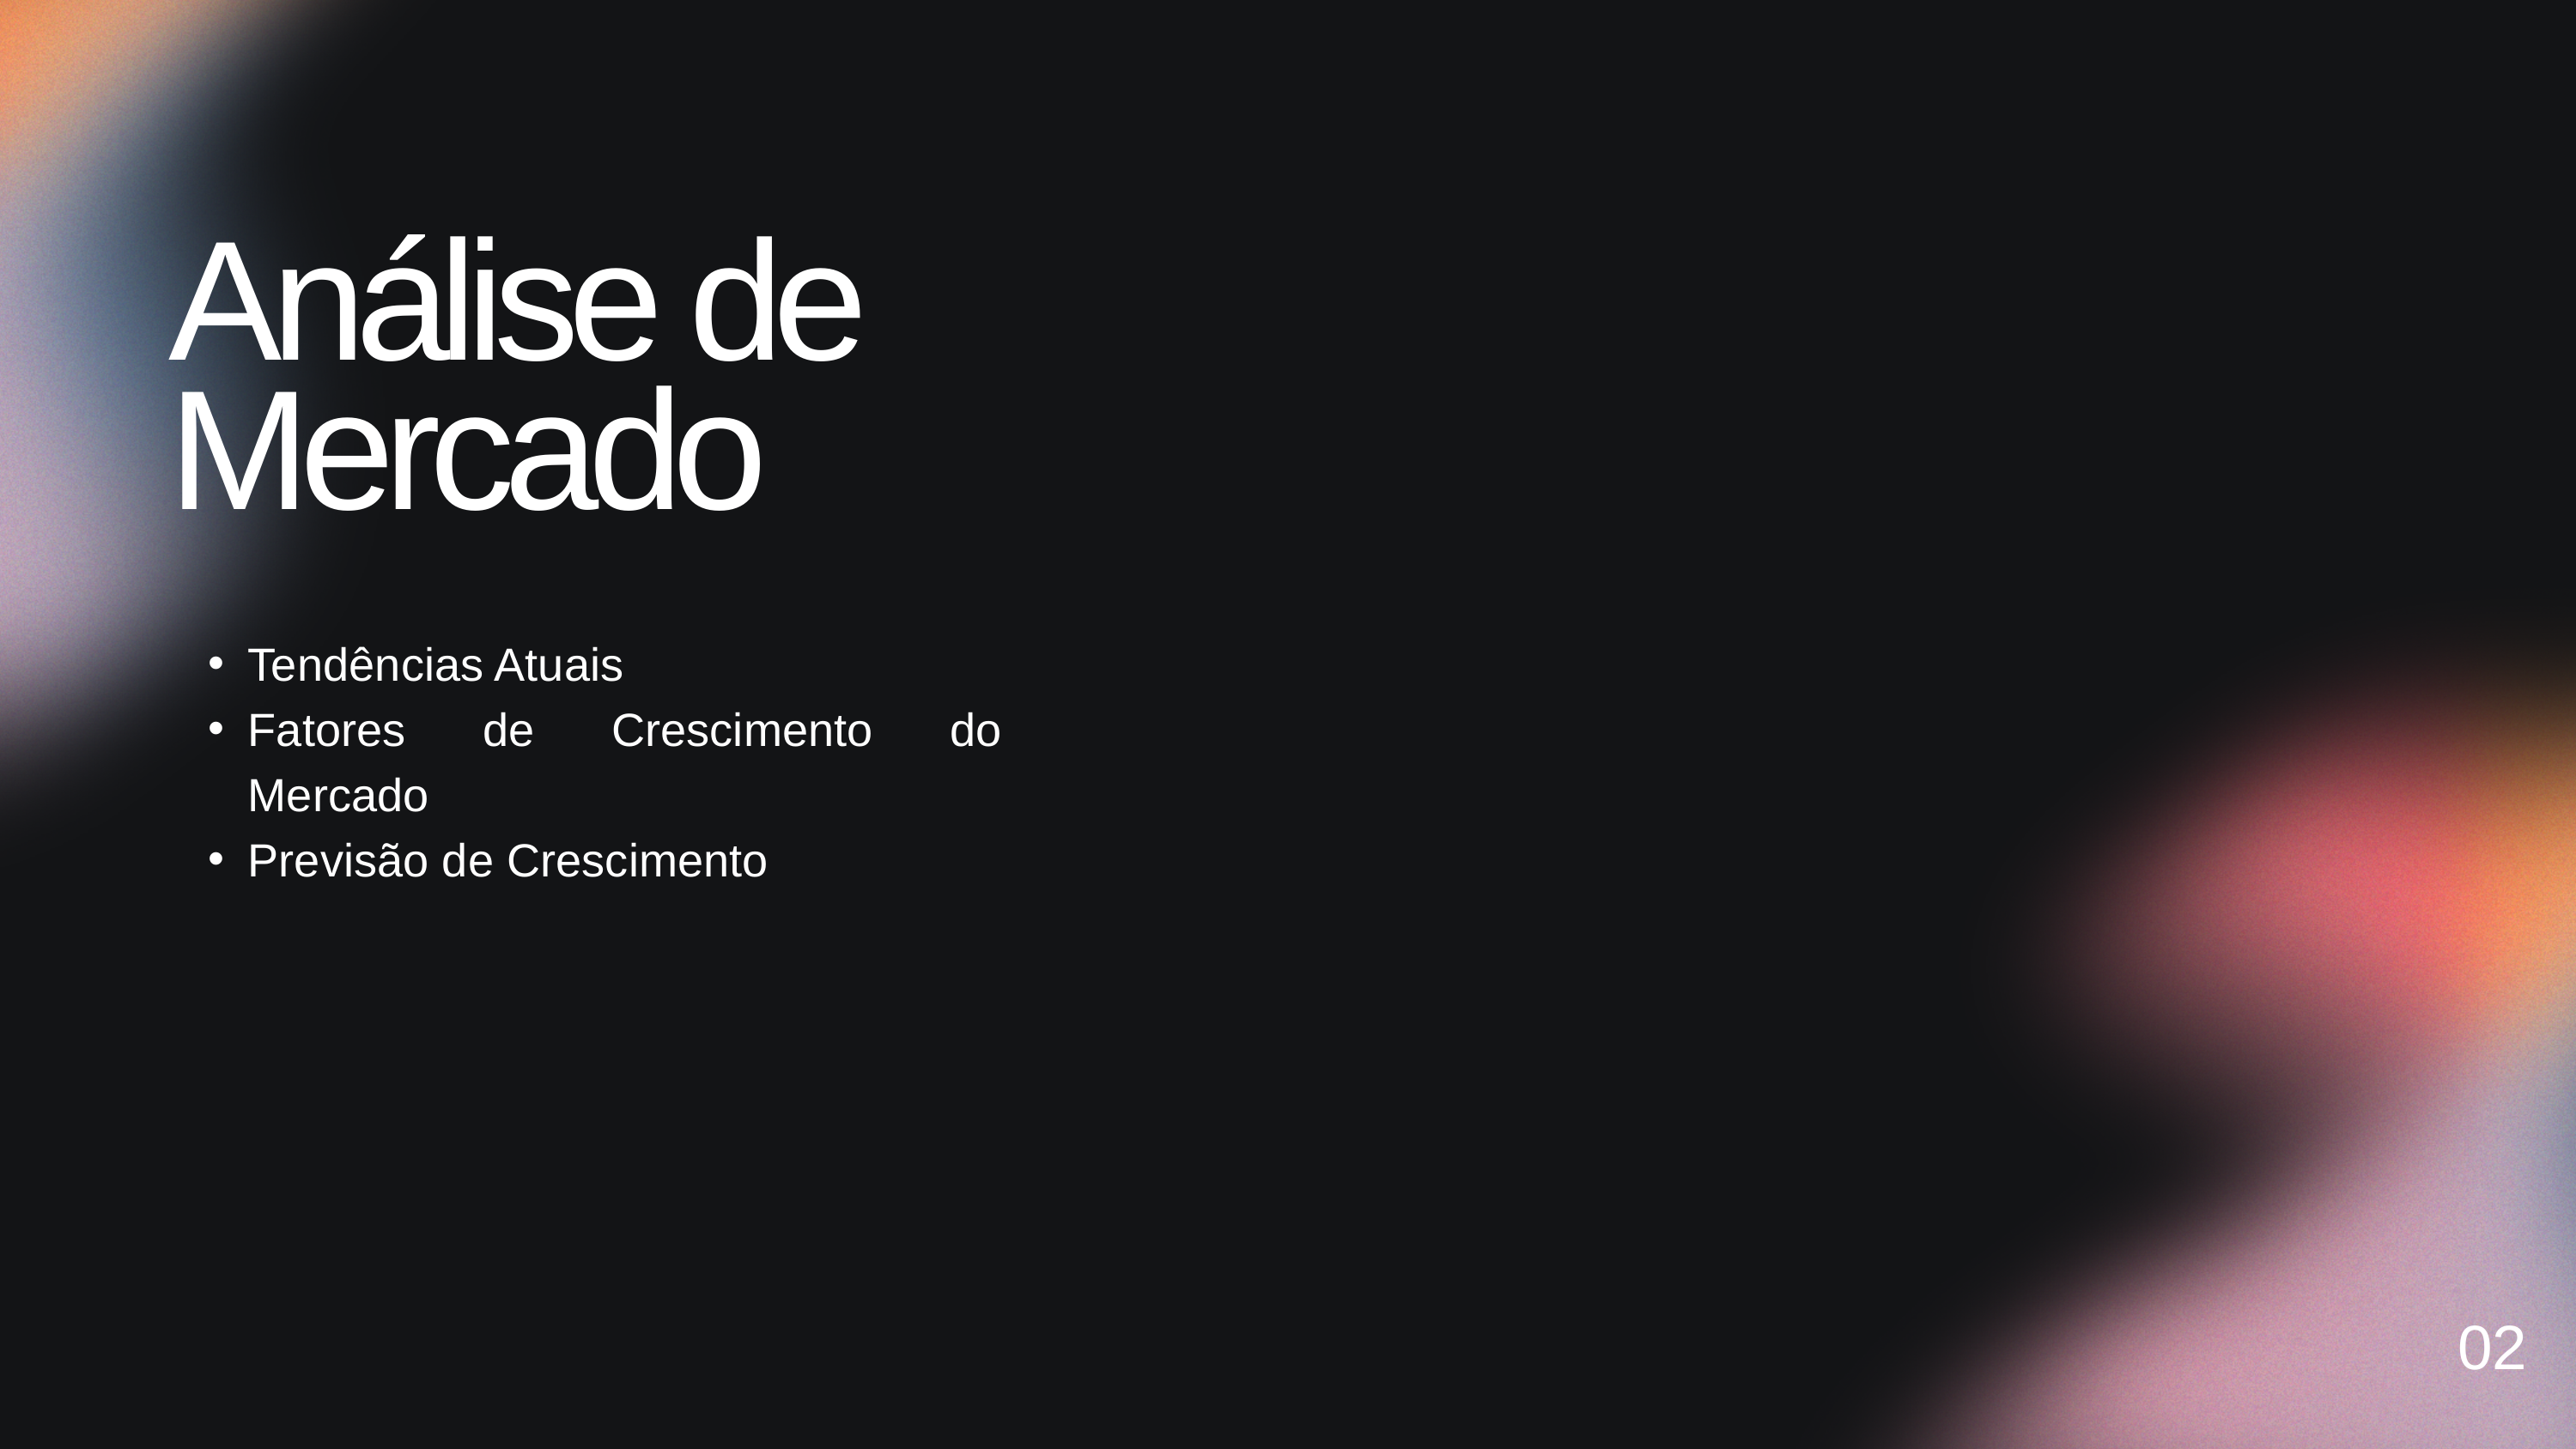

Análise de Mercado

Tendências Atuais
Fatores de Crescimento do Mercado
Previsão de Crescimento
02